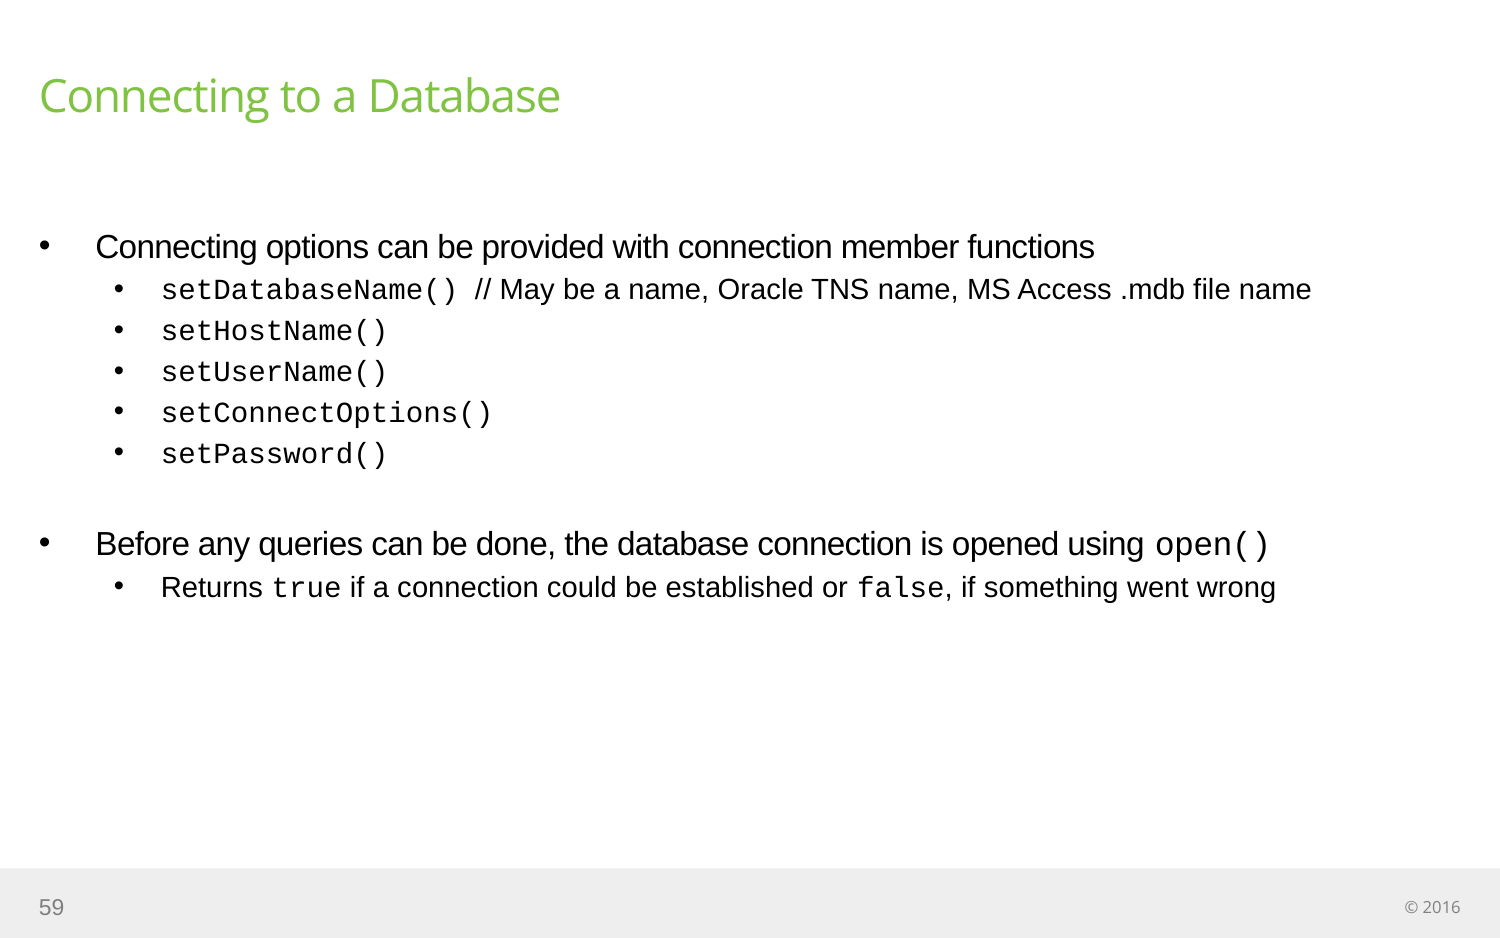

# Connecting to a Database
Connecting options can be provided with connection member functions
setDatabaseName()  // May be a name, Oracle TNS name, MS Access .mdb file name
setHostName()
setUserName()
setConnectOptions()
setPassword()

Before any queries can be done, the database connection is opened using open()
Returns true if a connection could be established or false, if something went wrong
59
© 2016